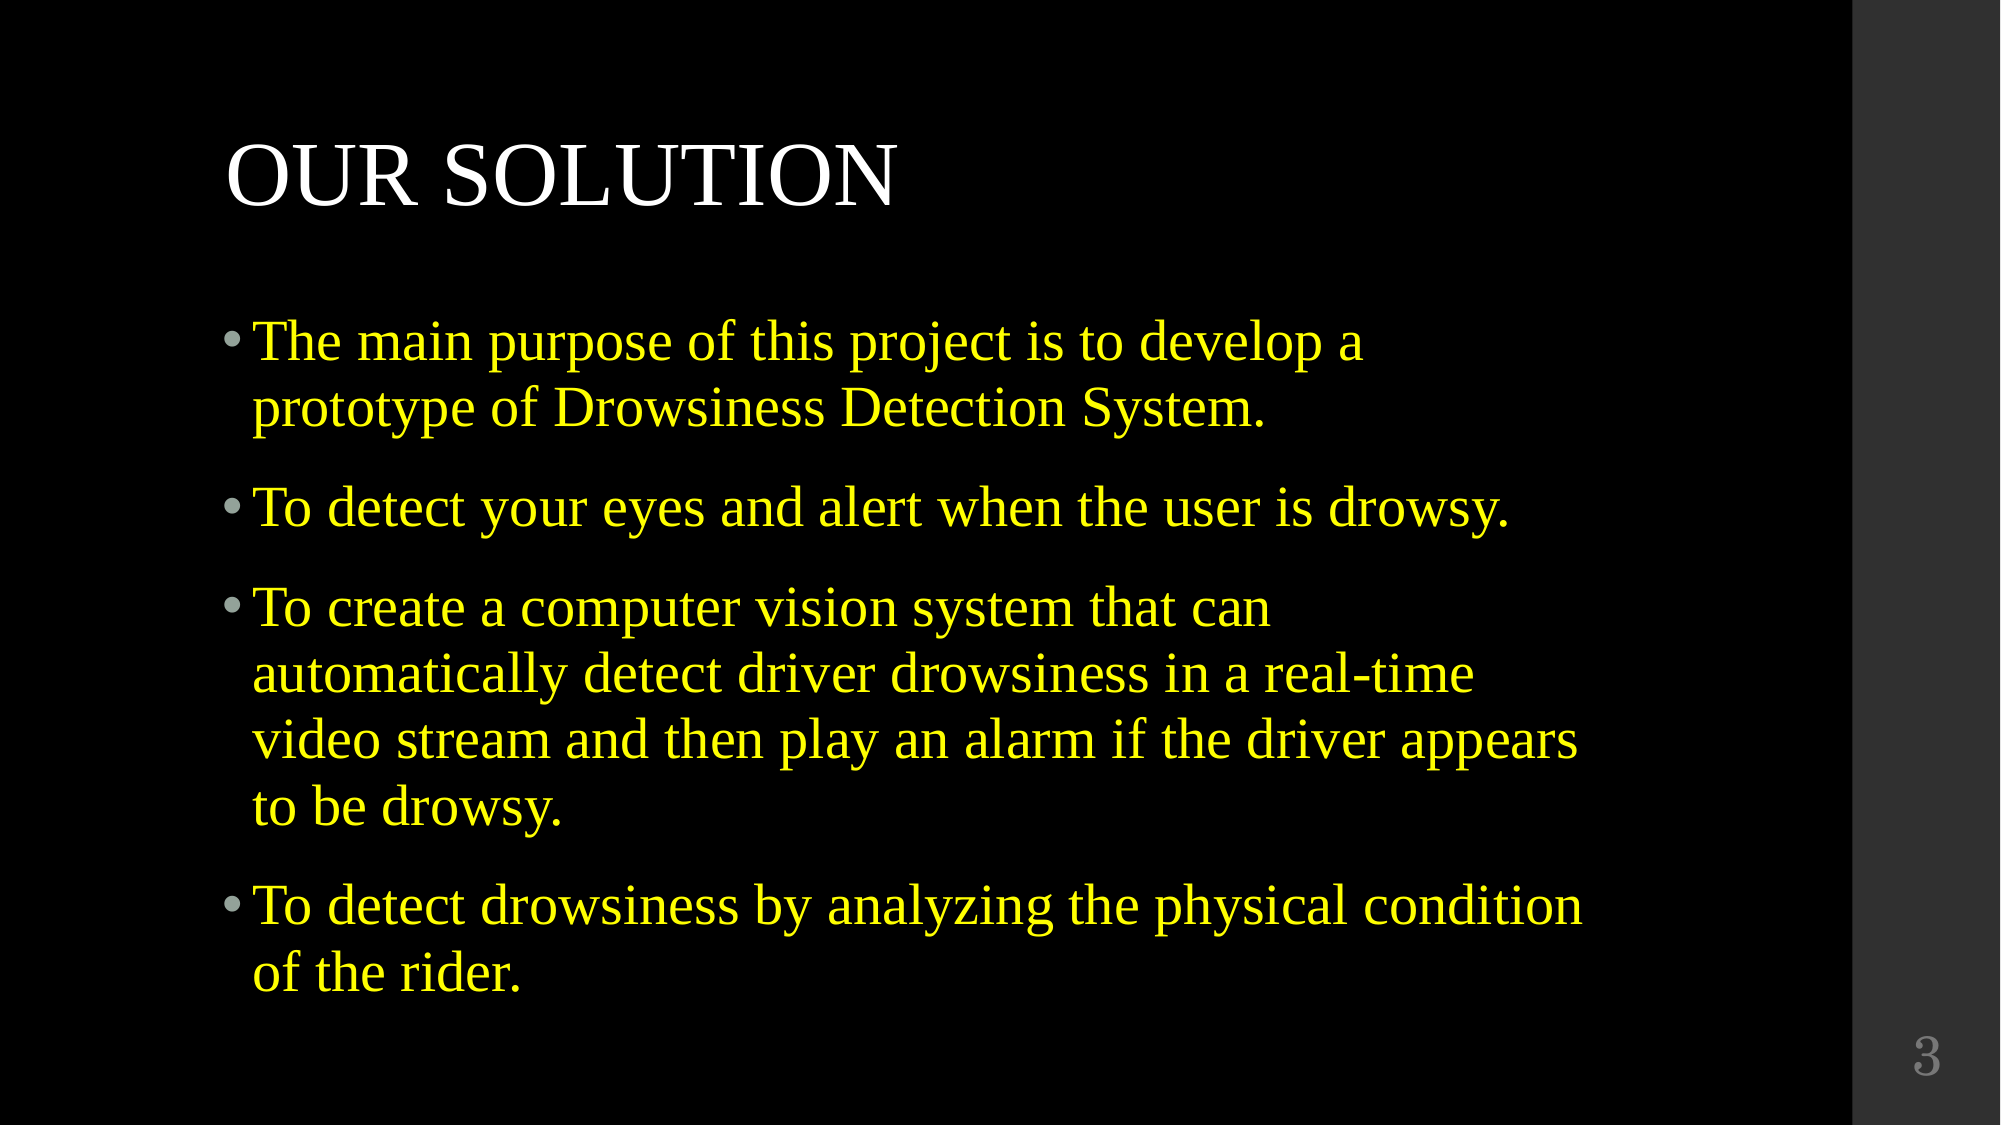

# OUR SOLUTION
The main purpose of this project is to develop a prototype of Drowsiness Detection System.
To detect your eyes and alert when the user is drowsy.
To create a computer vision system that can automatically detect driver drowsiness in a real-time video stream and then play an alarm if the driver appears to be drowsy.
To detect drowsiness by analyzing the physical condition of the rider.
3